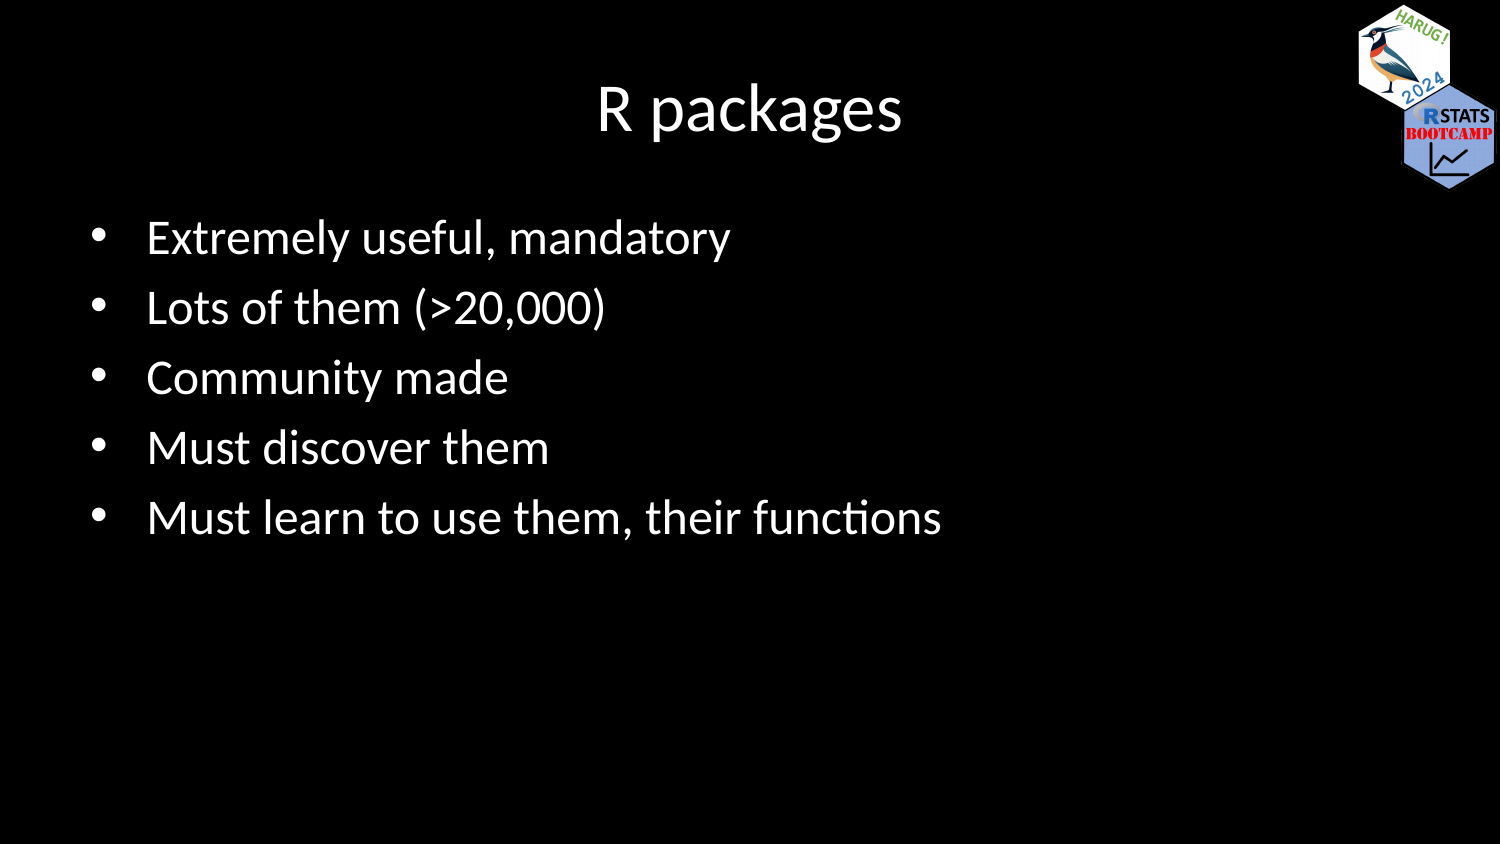

# R packages
Extremely useful, mandatory
Lots of them (>20,000)
Community made
Must discover them
Must learn to use them, their functions